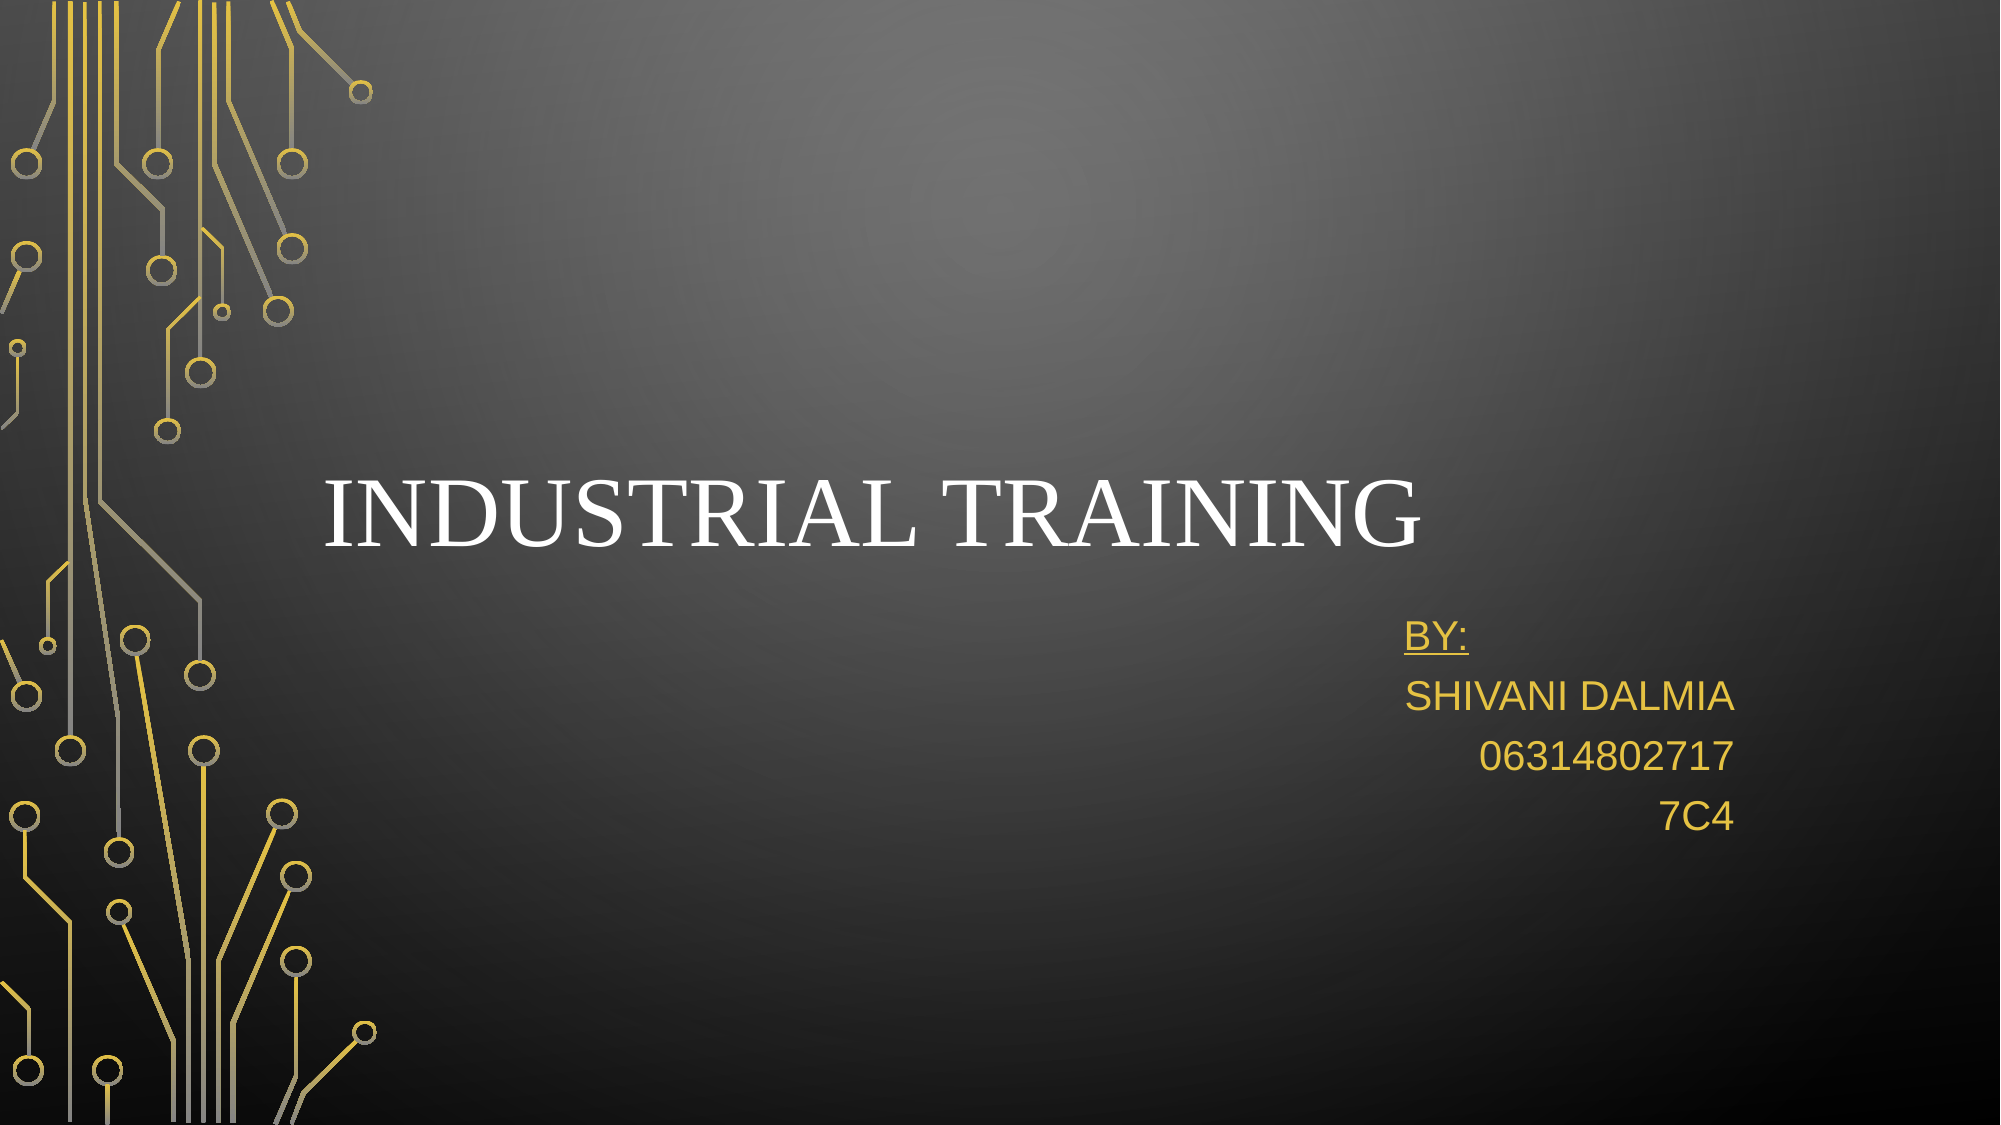

# Industrial training
                                                                                              By:
Shivani dalmia
06314802717
7c4